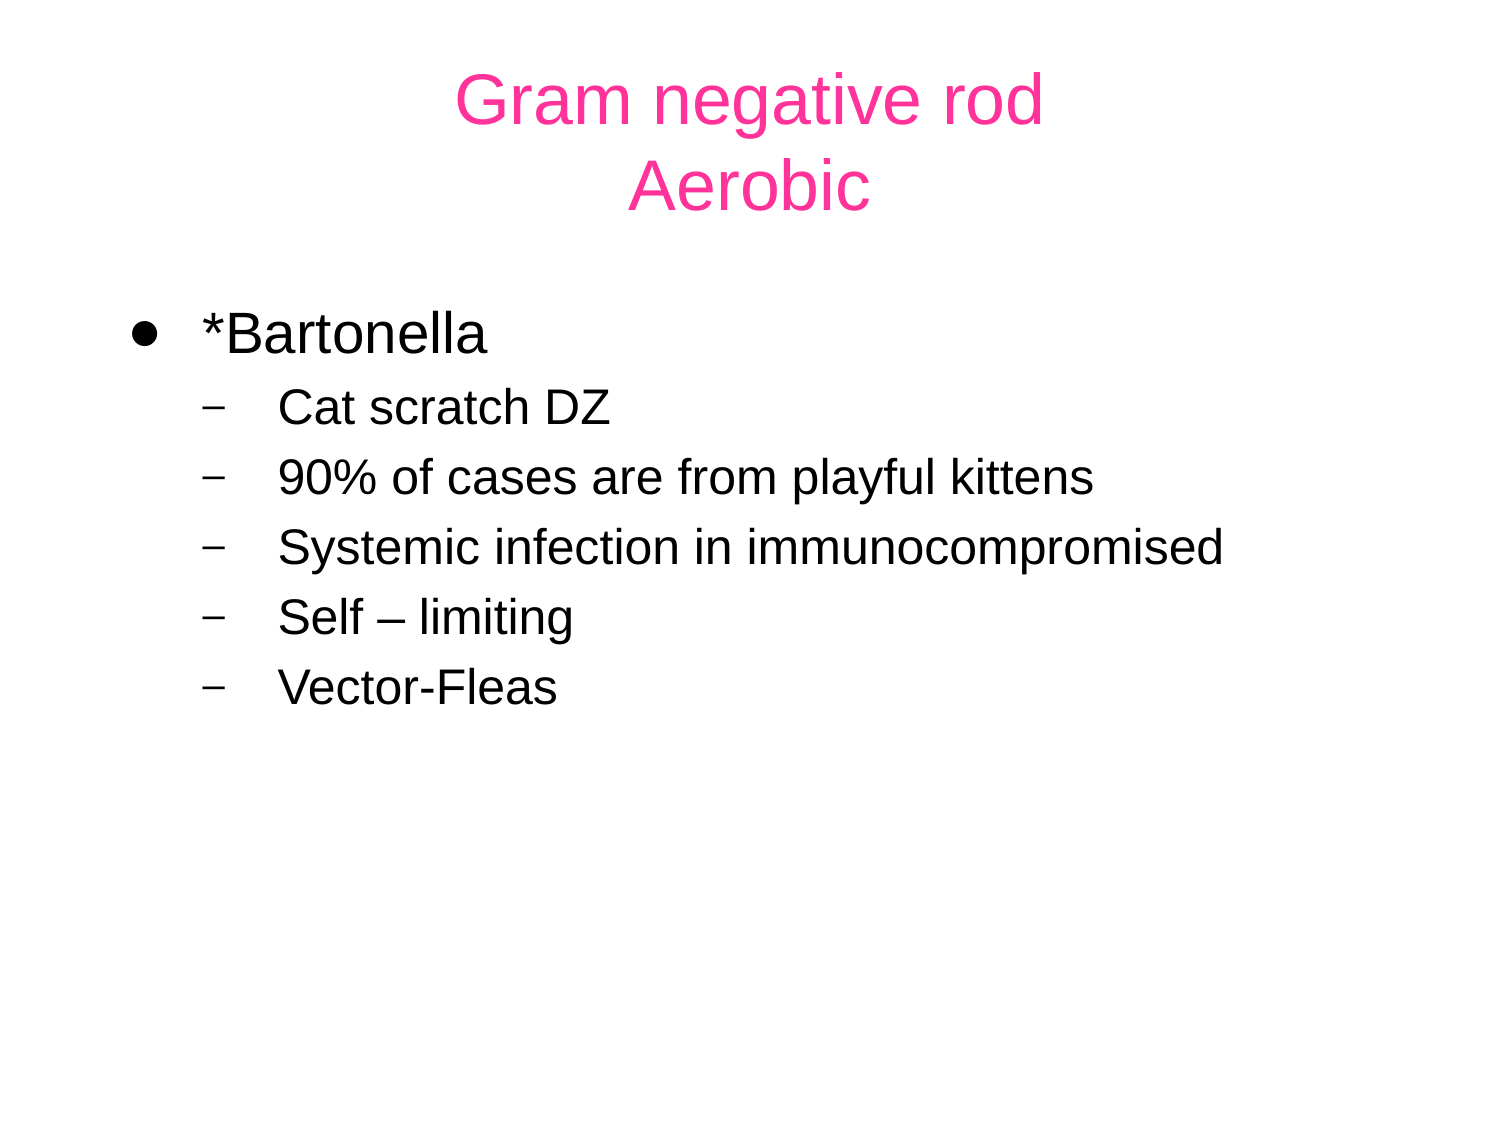

# Gram negative rod Aerobic
*Bartonella
Cat scratch DZ
90% of cases are from playful kittens
Systemic infection in immunocompromised
Self – limiting
Vector-Fleas